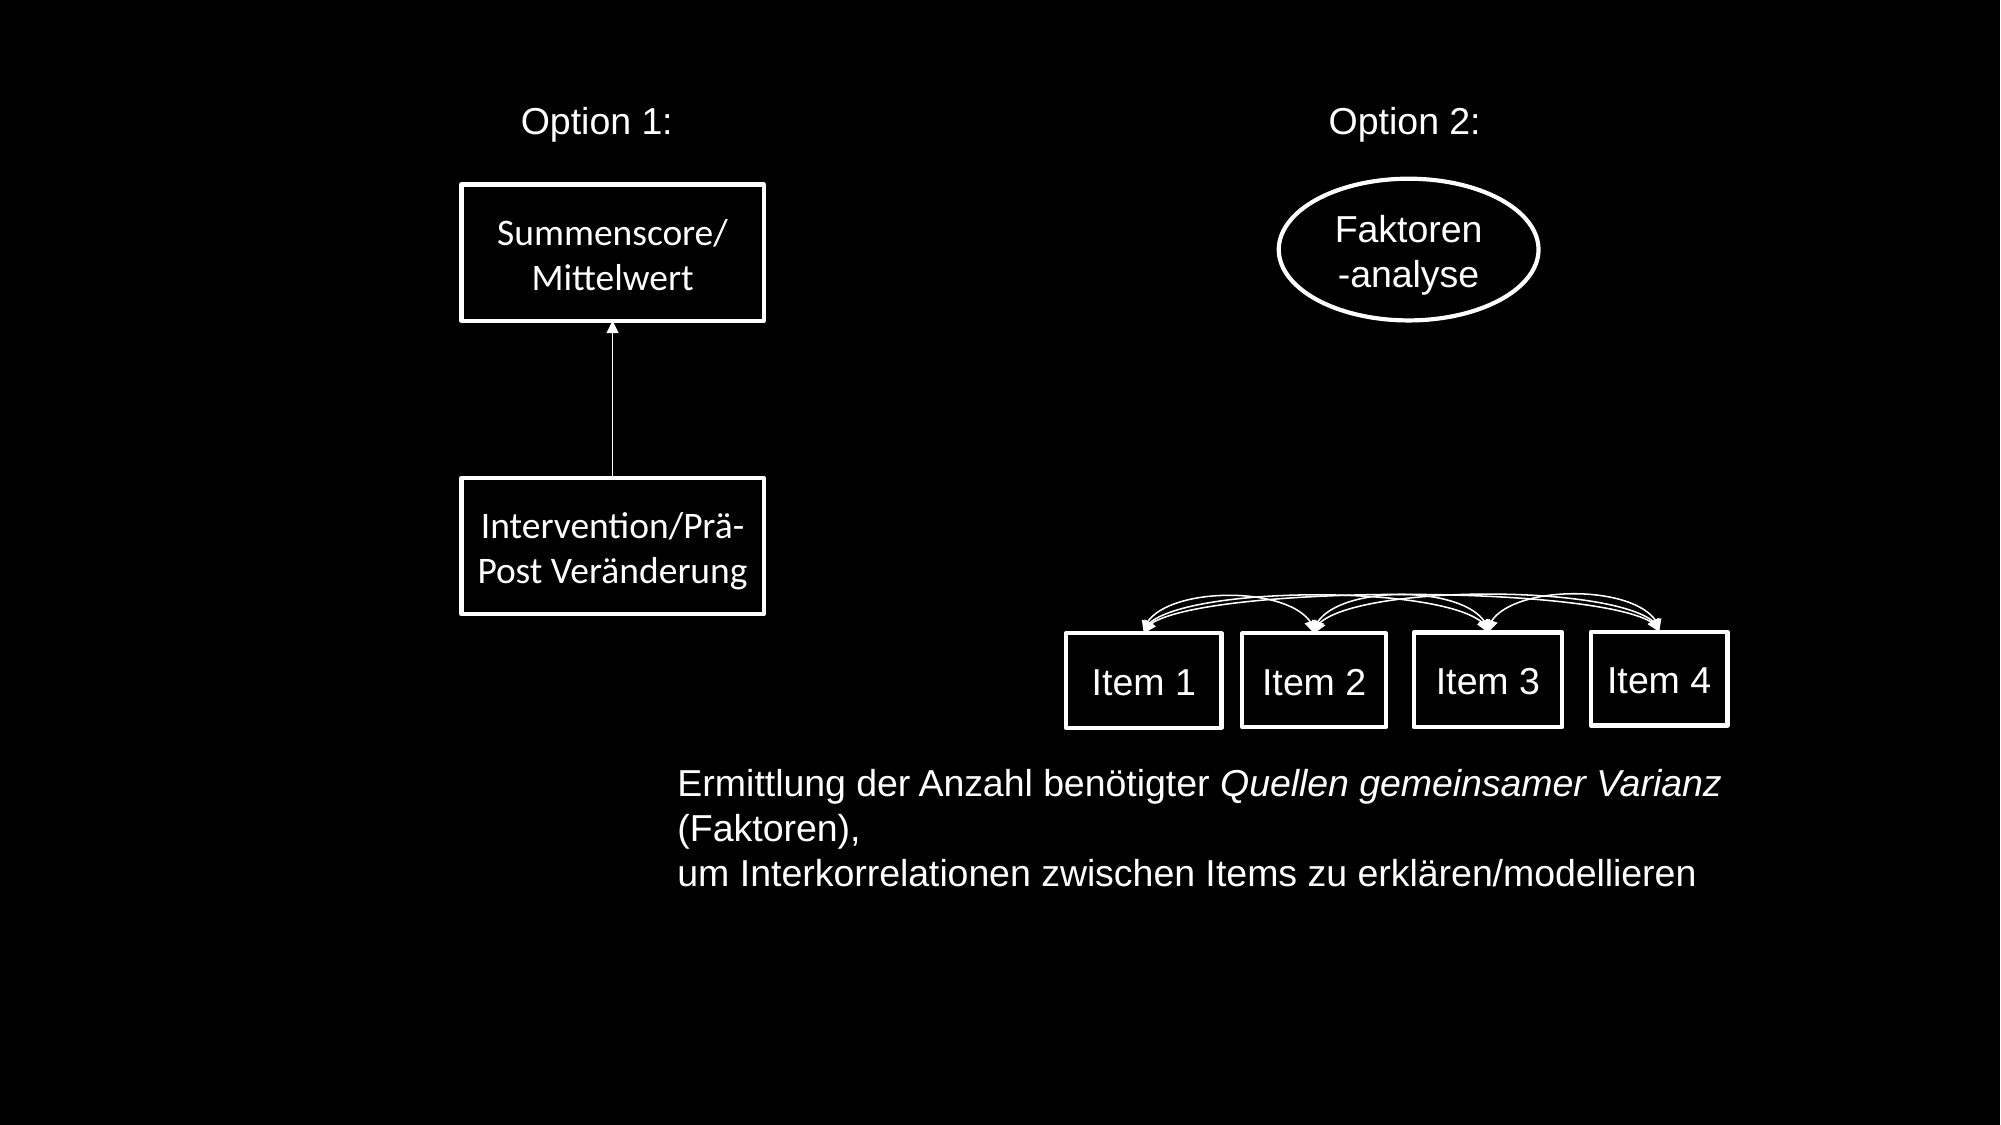

Option 1:
Option 2:
Faktoren-analyse
Summenscore/
Mittelwert
Intervention/Prä-Post Veränderung
Item 4
Item 3
Item 1
Item 2
Ermittlung der Anzahl benötigter Quellen gemeinsamer Varianz (Faktoren),
um Interkorrelationen zwischen Items zu erklären/modellieren